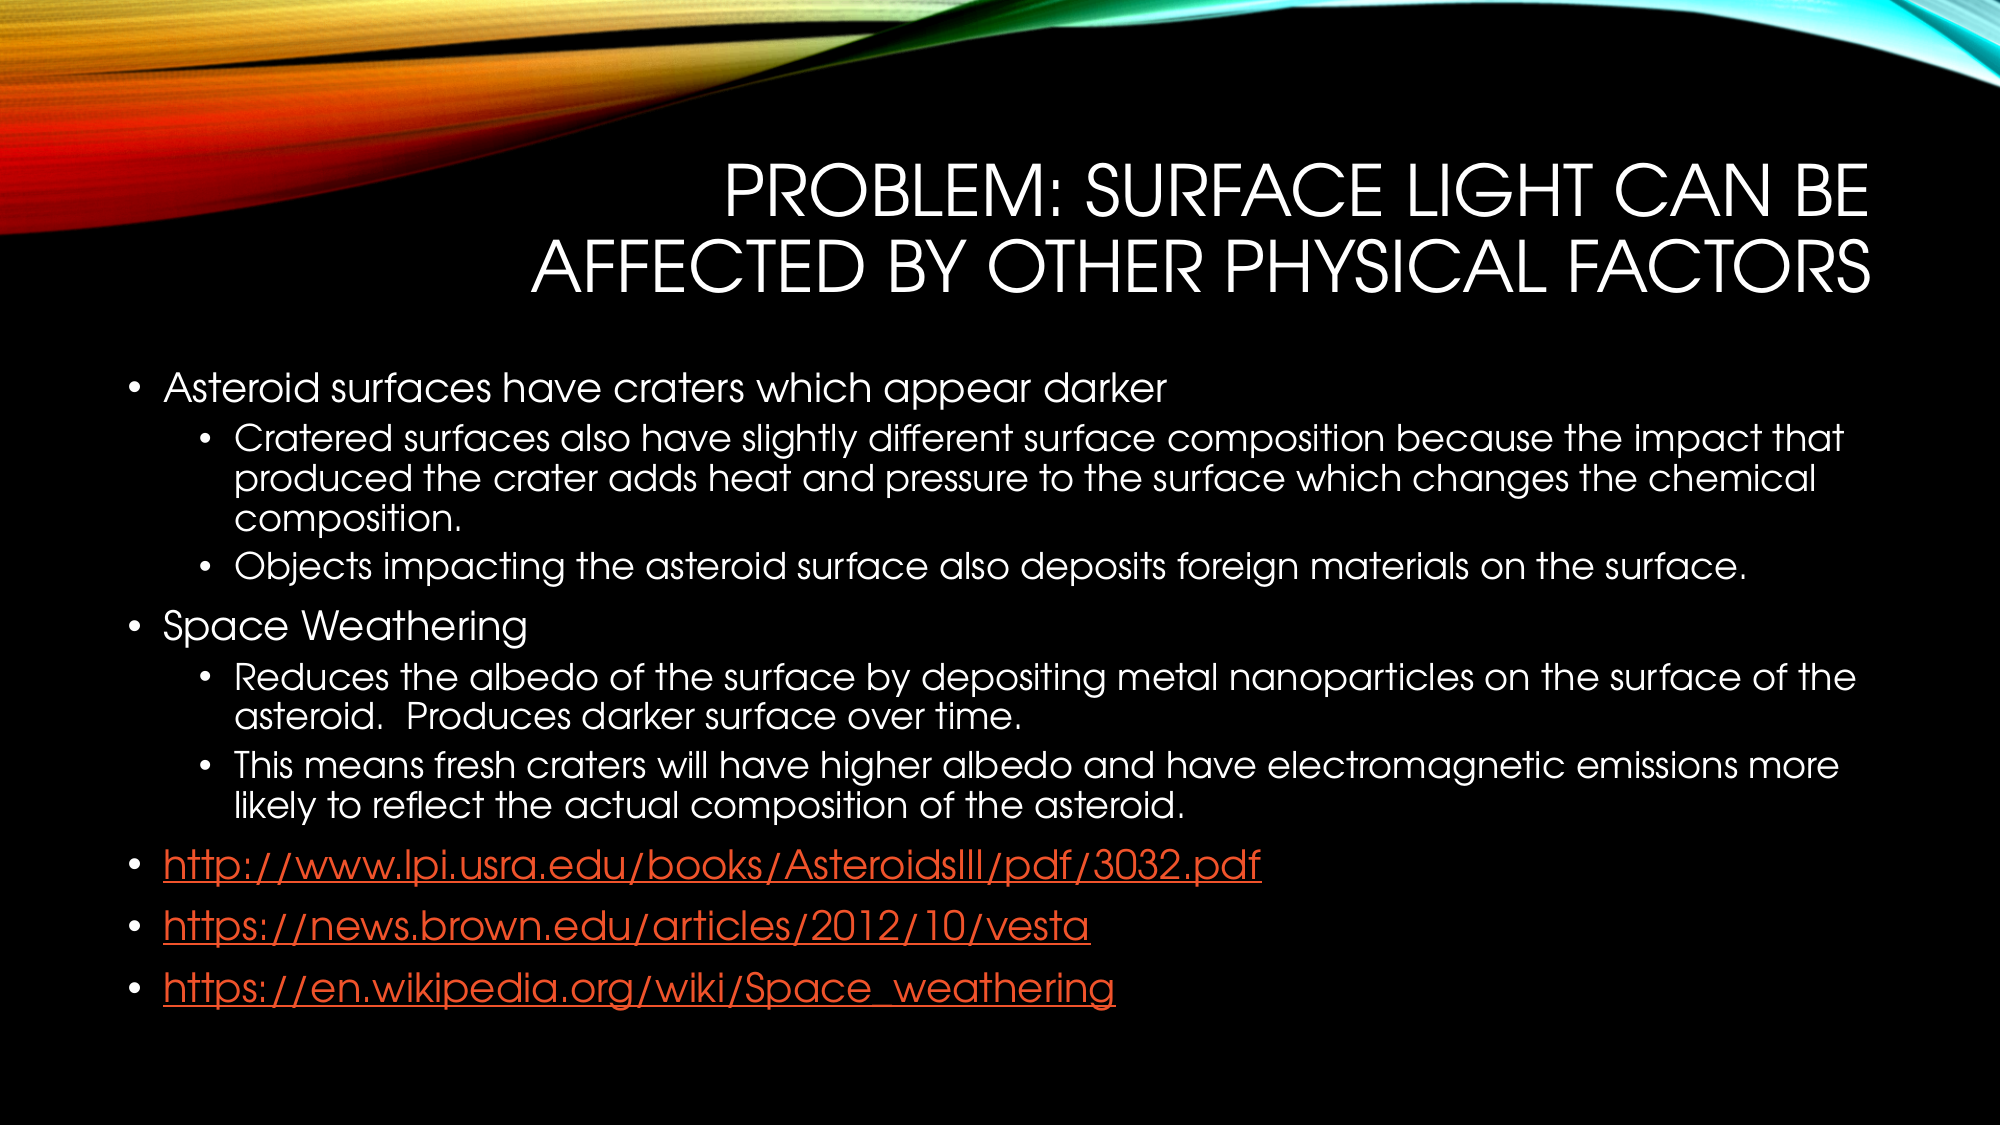

# Problem: Surface light can be affected by other physical factors
Asteroid surfaces have craters which appear darker
Cratered surfaces also have slightly different surface composition because the impact that produced the crater adds heat and pressure to the surface which changes the chemical composition.
Objects impacting the asteroid surface also deposits foreign materials on the surface.
Space Weathering
Reduces the albedo of the surface by depositing metal nanoparticles on the surface of the asteroid.  Produces darker surface over time.
This means fresh craters will have higher albedo and have electromagnetic emissions more likely to reflect the actual composition of the asteroid.
http://www.lpi.usra.edu/books/AsteroidsIII/pdf/3032.pdf
https://news.brown.edu/articles/2012/10/vesta
https://en.wikipedia.org/wiki/Space_weathering